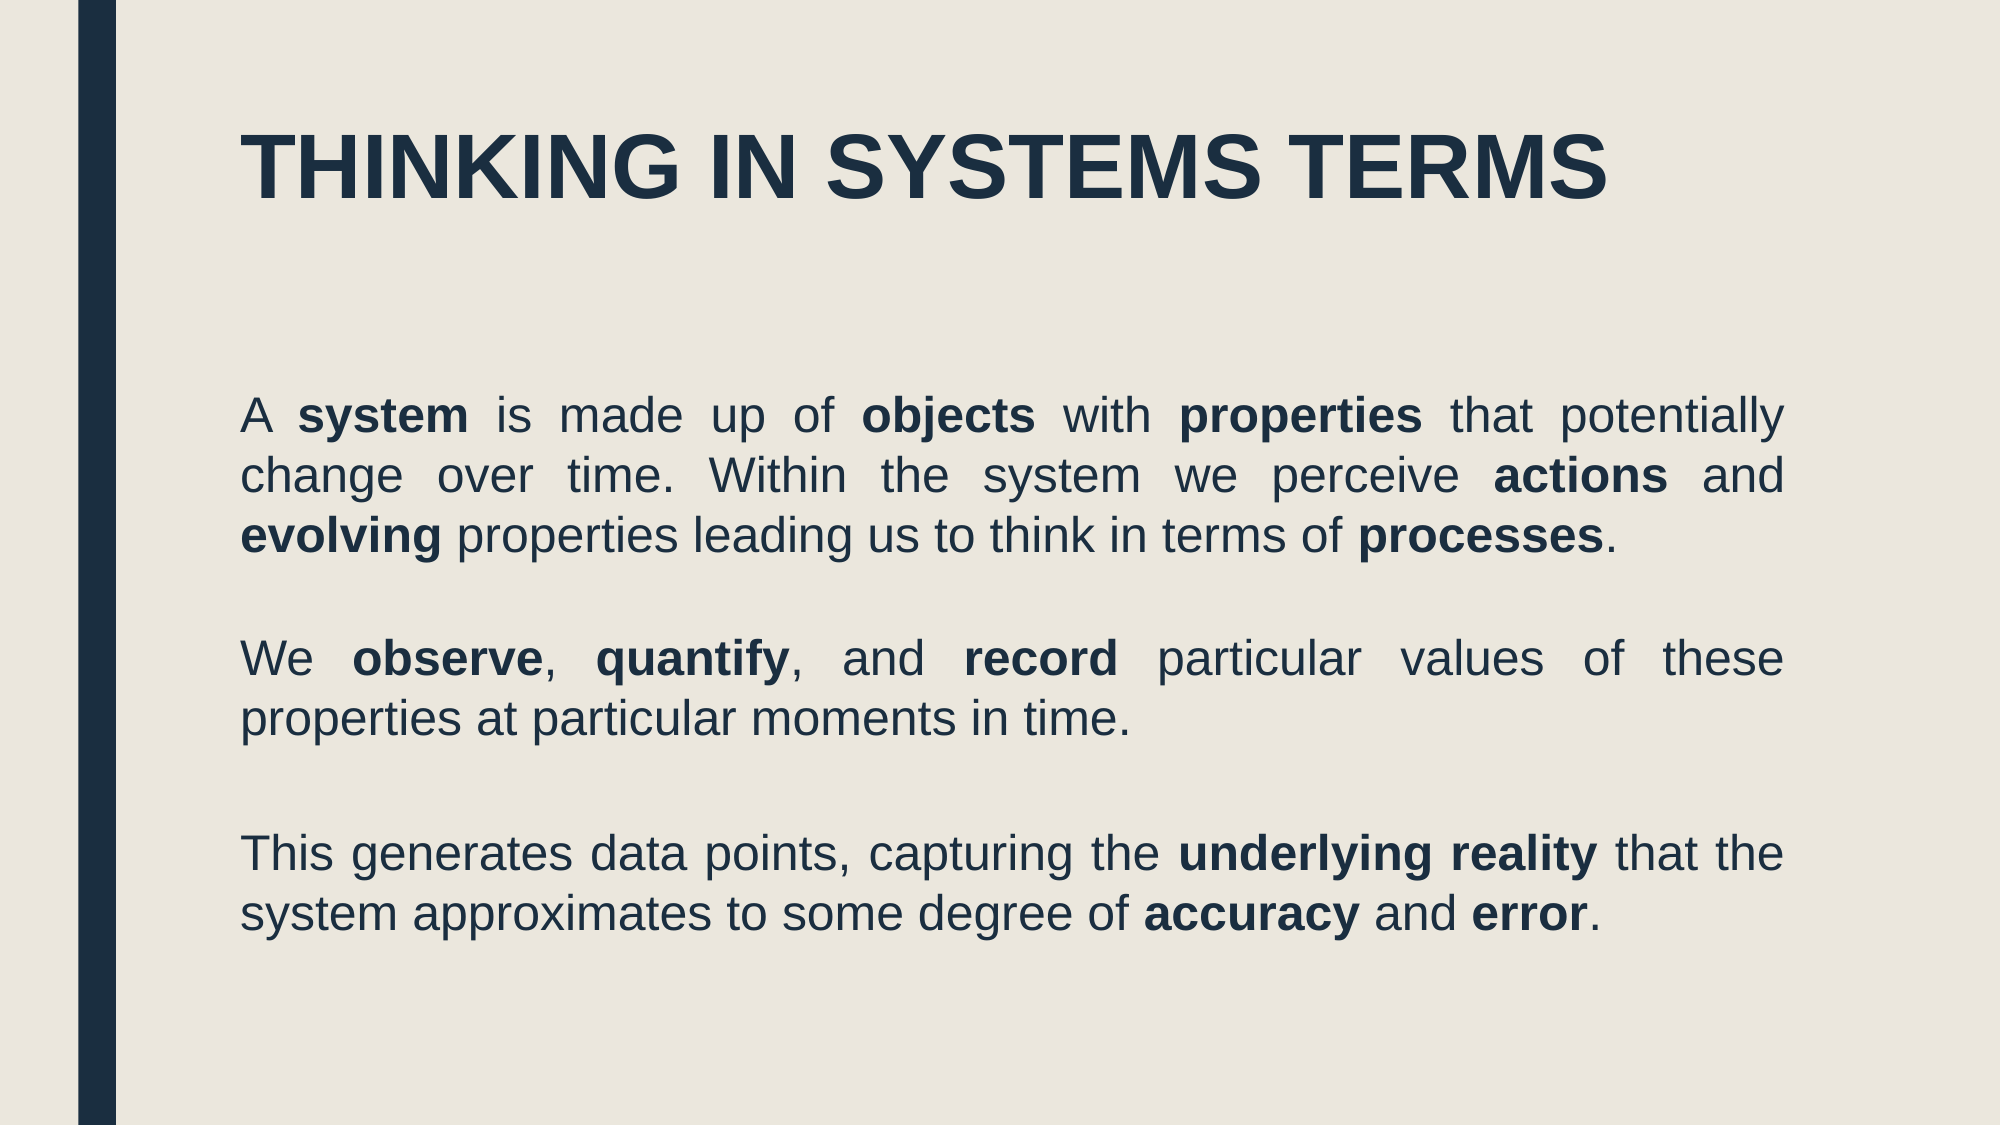

# THINKING IN SYSTEMS TERMS
A system is made up of objects with properties that potentially change over time. Within the system we perceive actions and evolving properties leading us to think in terms of processes.

We observe, quantify, and record particular values of these properties at particular moments in time.

This generates data points, capturing the underlying reality that the system approximates to some degree of accuracy and error.